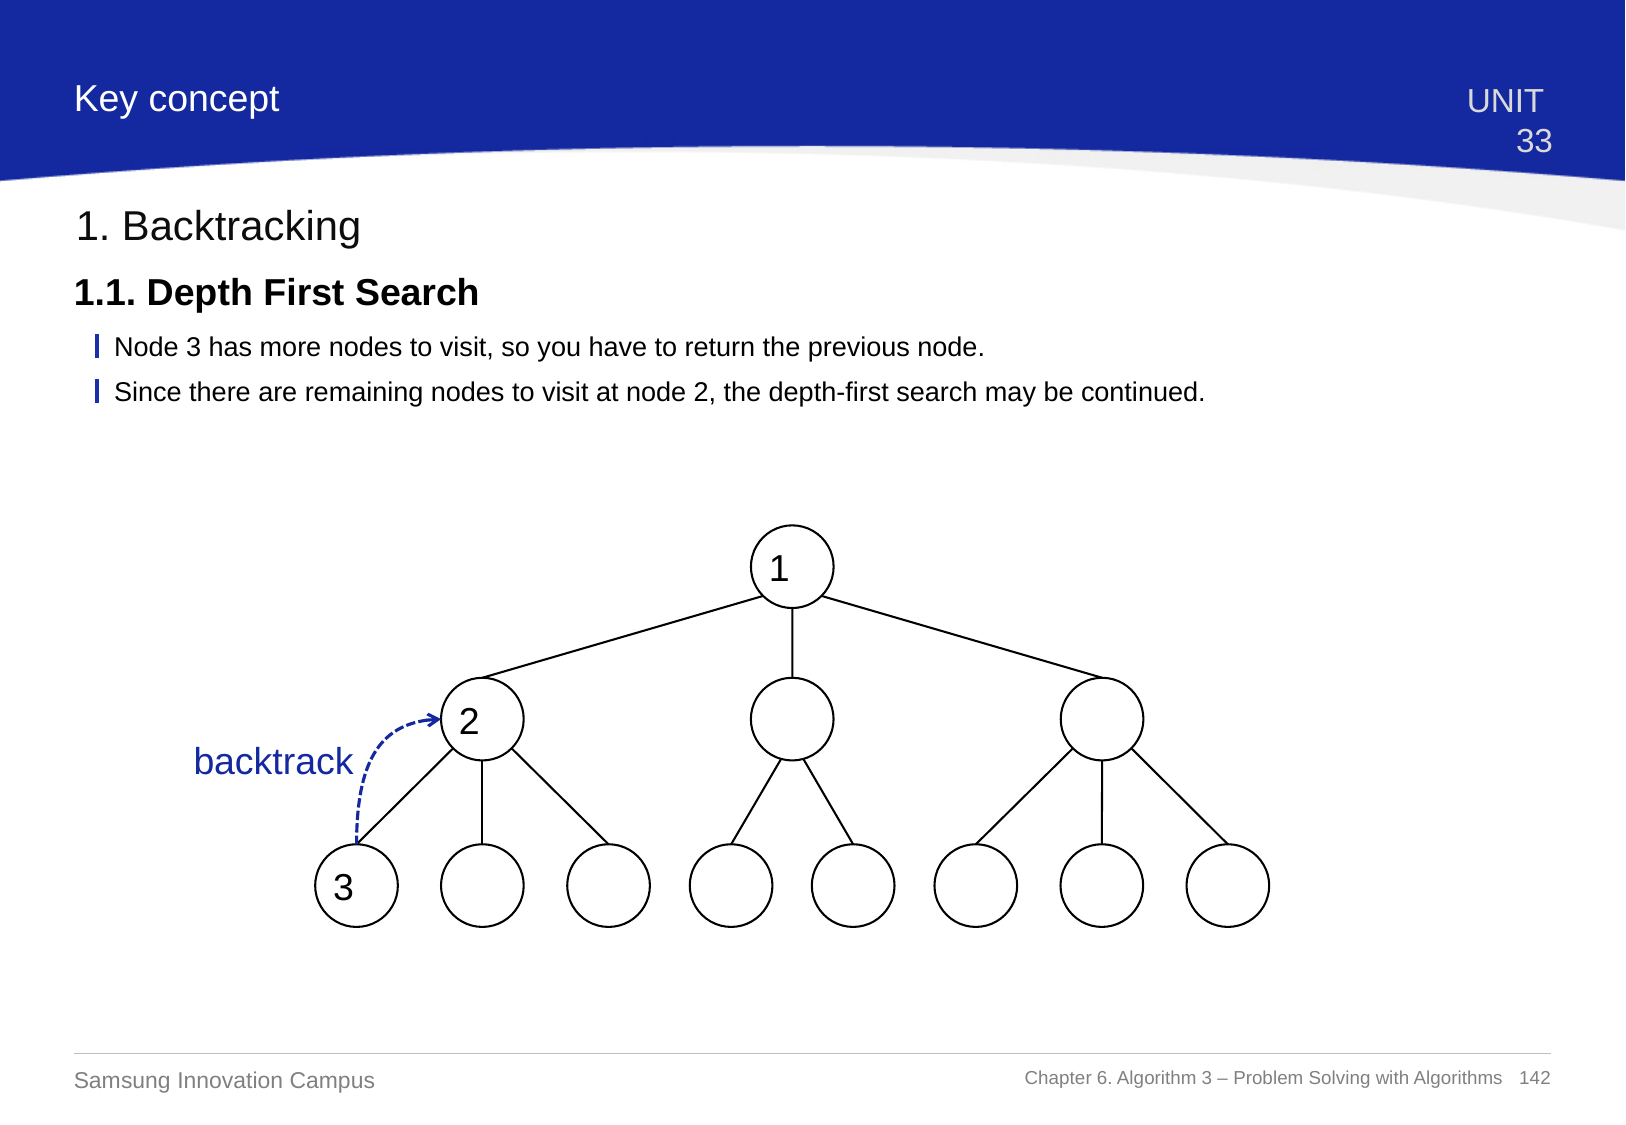

Key concept
UNIT  33
1. Backtracking
1.1. Depth First Search
Node 3 has more nodes to visit, so you have to return the previous node.
Since there are remaining nodes to visit at node 2, the depth-first search may be continued.
1
2

3

backtrack